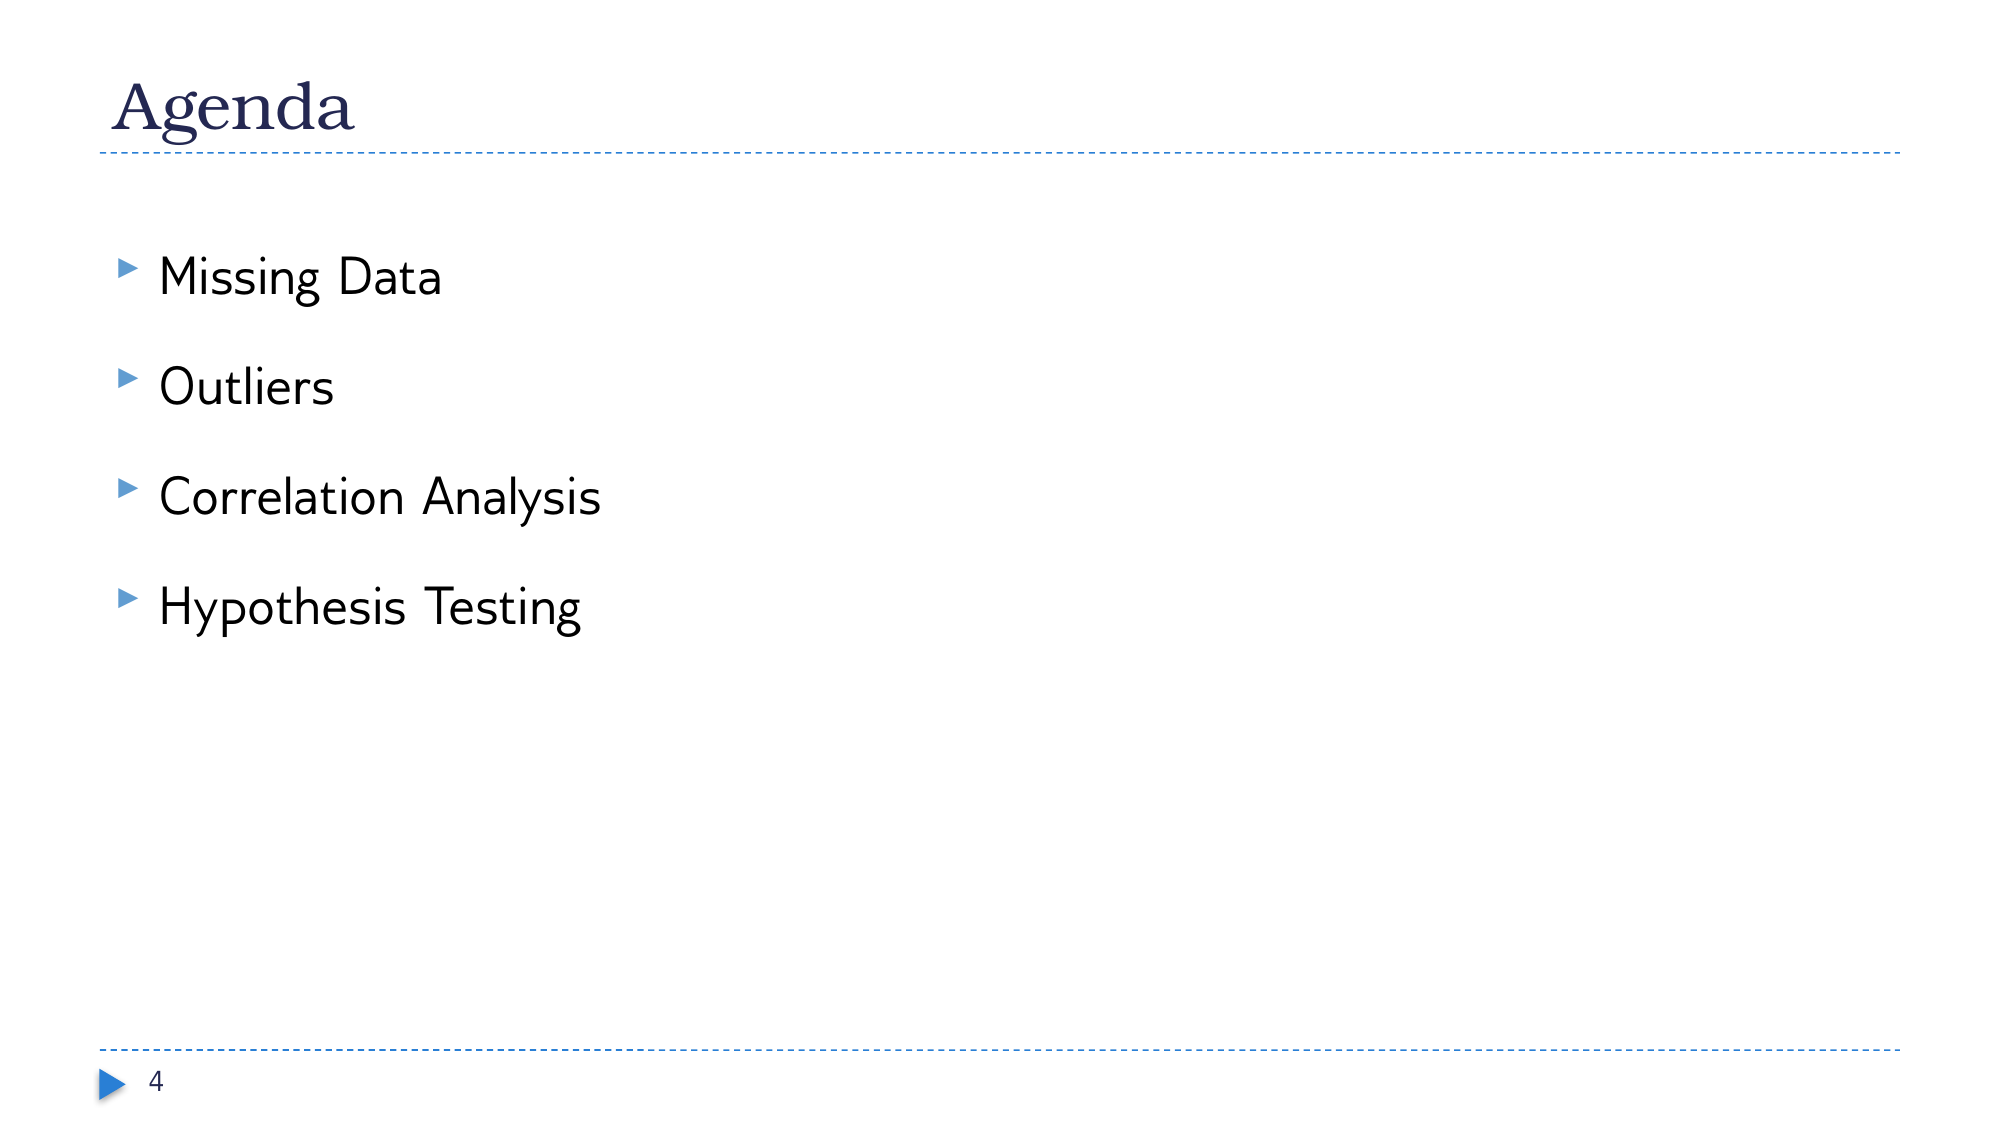

# Agenda
Missing Data
Outliers
Correlation Analysis
Hypothesis Testing
4